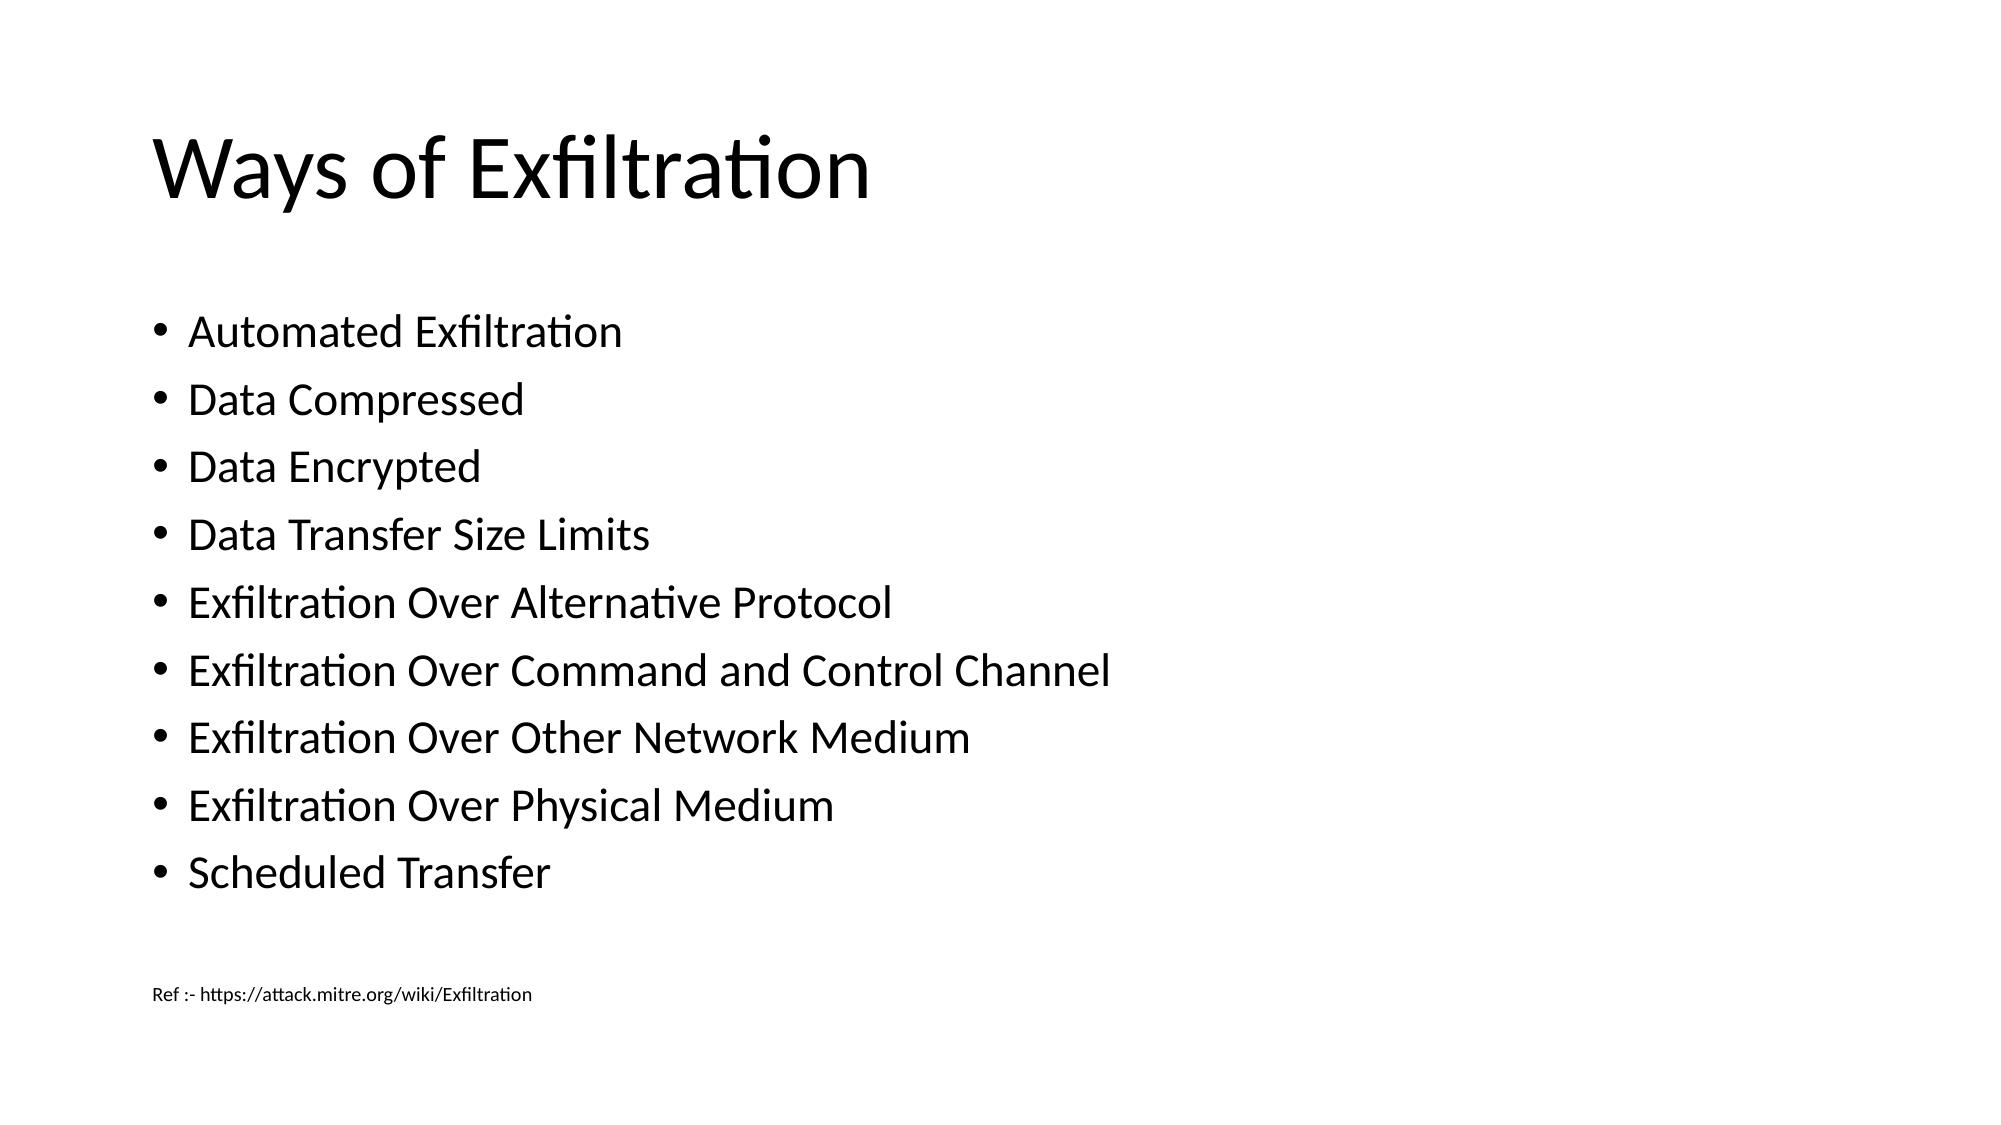

# Ways of Exfiltration
Automated Exfiltration
Data Compressed
Data Encrypted
Data Transfer Size Limits
Exfiltration Over Alternative Protocol
Exfiltration Over Command and Control Channel
Exfiltration Over Other Network Medium
Exfiltration Over Physical Medium
Scheduled Transfer

Ref :- https://attack.mitre.org/wiki/Exfiltration